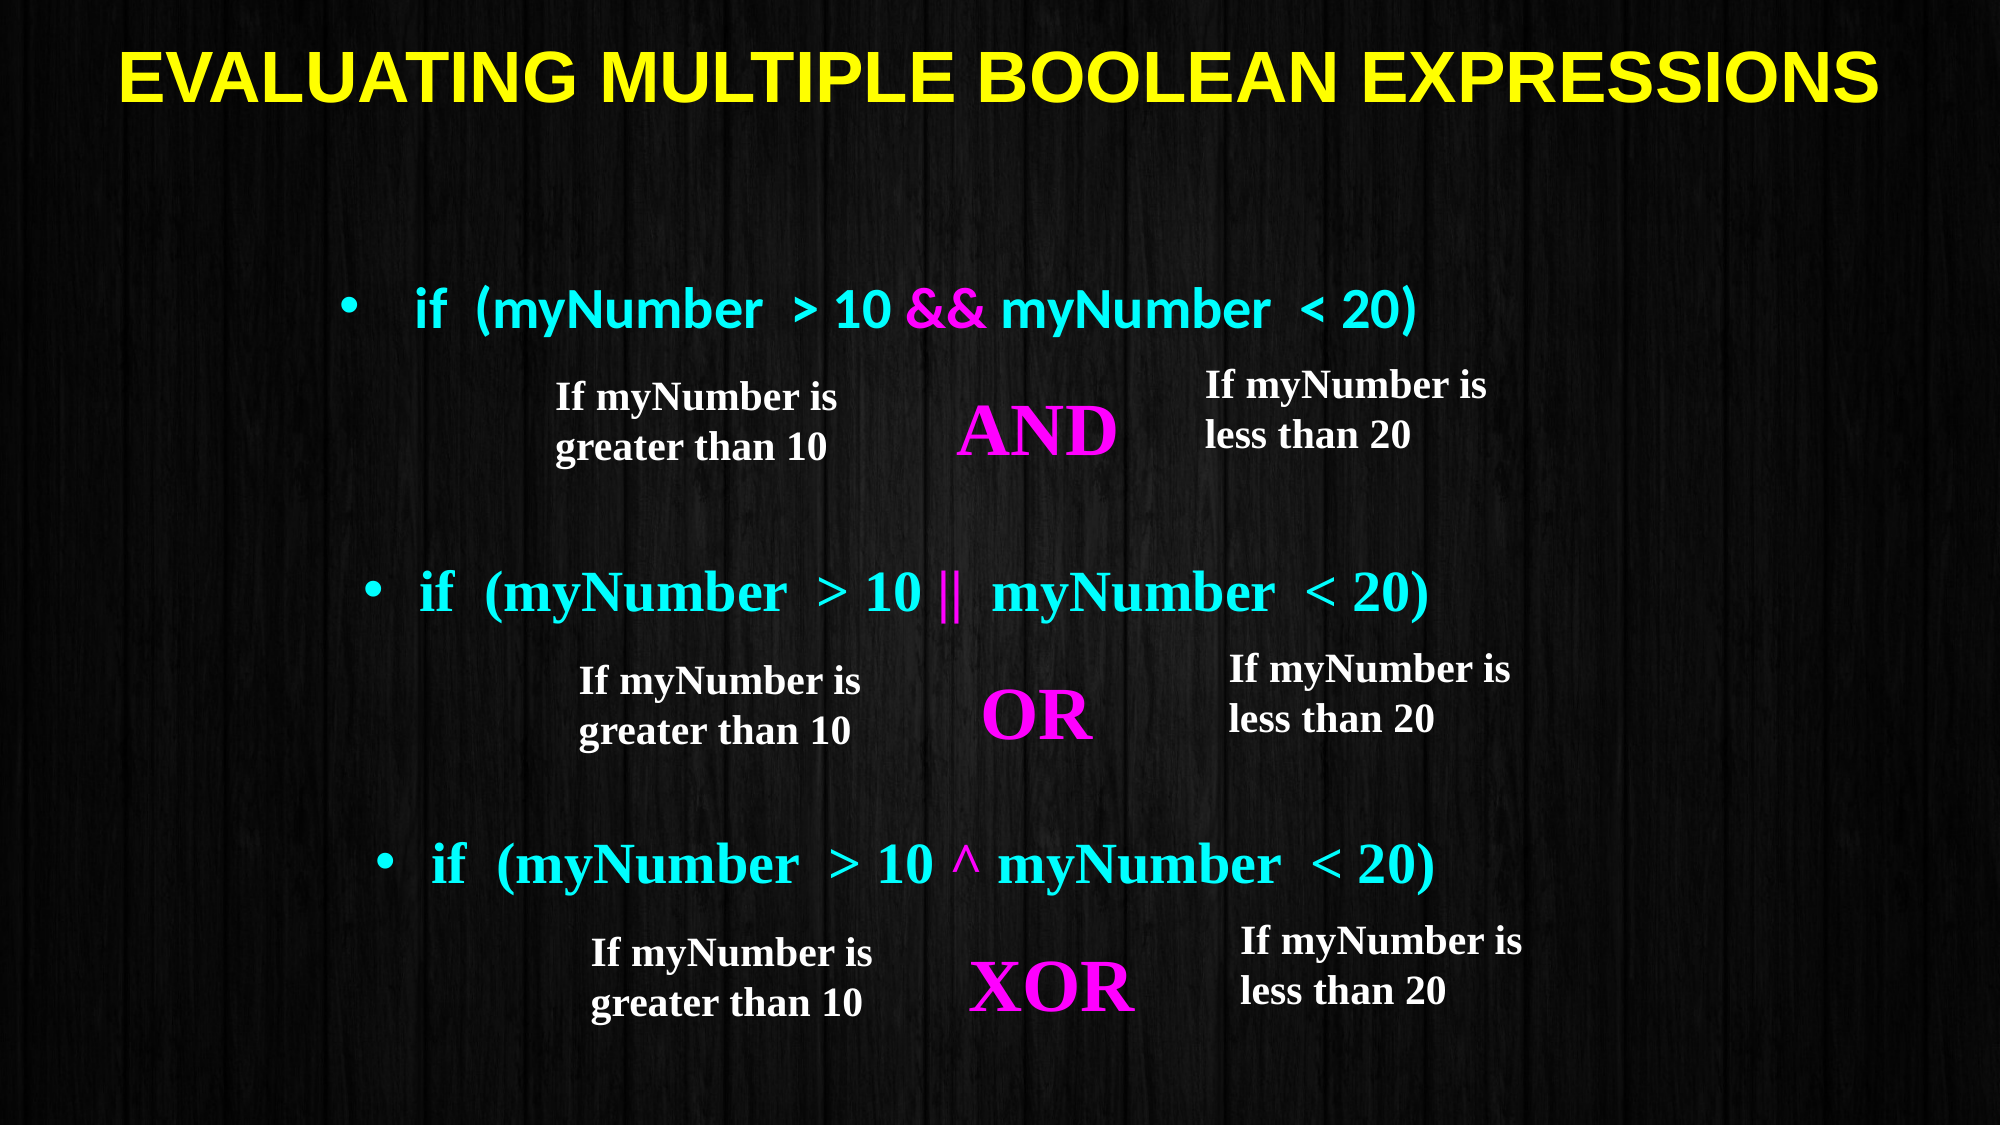

# Evaluating multiple boolean expressions
if  (myNumber  > 10 && myNumber  < 20)

If myNumber is
less than 20
If myNumber is
greater than 10
AND
if  (myNumber  > 10 ||  myNumber  < 20)

If myNumber is
less than 20
If myNumber is
greater than 10
OR
if  (myNumber  > 10 ^ myNumber  < 20)

If myNumber is
less than 20
If myNumber is
greater than 10
XOR